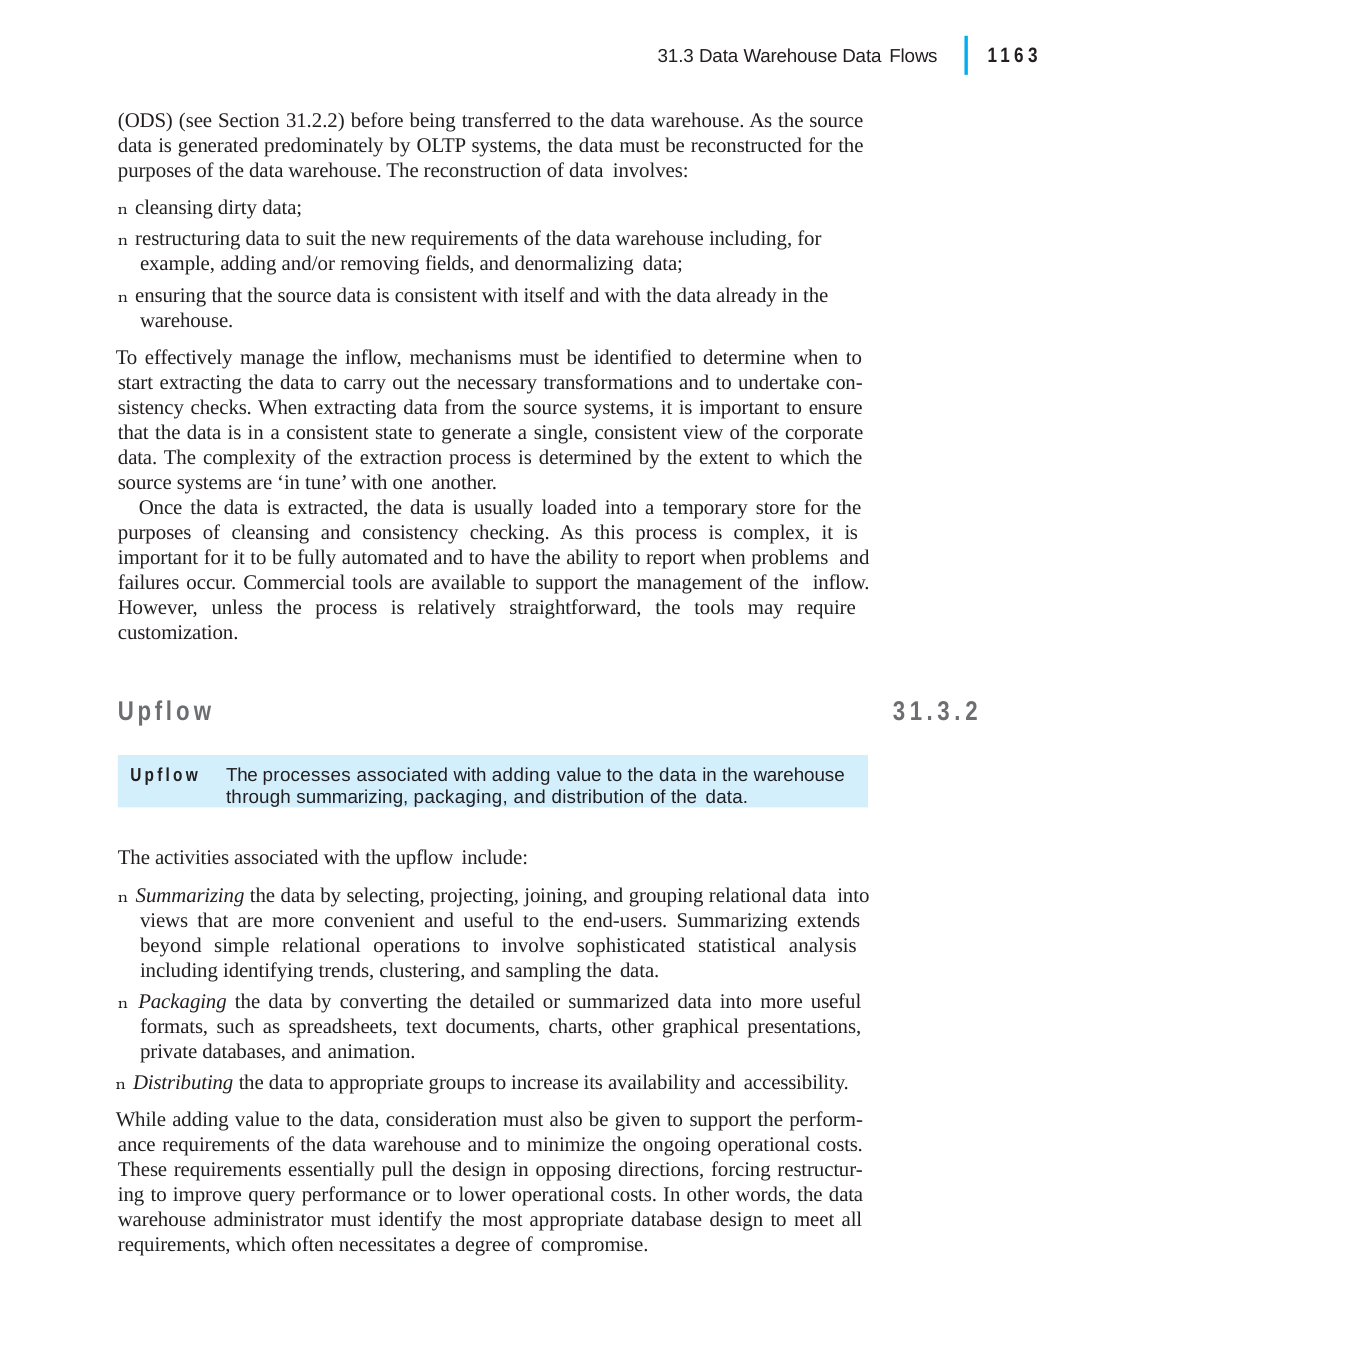

|
1163
31.3 Data Warehouse Data Flows
(ODS) (see Section 31.2.2) before being transferred to the data warehouse. As the source  data is generated predominately by OLTP systems, the data must be reconstructed for the  purposes of the data warehouse. The reconstruction of data involves:
n cleansing dirty data;
n restructuring data to suit the new requirements of the data warehouse including, for  example, adding and/or removing fields, and denormalizing data;
n ensuring that the source data is consistent with itself and with the data already in the  warehouse.
To effectively manage the inflow, mechanisms must be identified to determine when to  start extracting the data to carry out the necessary transformations and to undertake con-  sistency checks. When extracting data from the source systems, it is important to ensure  that the data is in a consistent state to generate a single, consistent view of the corporate  data. The complexity of the extraction process is determined by the extent to which the  source systems are ‘in tune’ with one another.
Once the data is extracted, the data is usually loaded into a temporary store for the  purposes of cleansing and consistency checking. As this process is complex, it is  important for it to be fully automated and to have the ability to report when problems  and failures occur. Commercial tools are available to support the management of the  inflow. However, unless the process is relatively straightforward, the tools may require  customization.
Upflow
31.3.2
Upflow	The processes associated with adding value to the data in the warehouse  through summarizing, packaging, and distribution of the data.
The activities associated with the upflow include:
n Summarizing the data by selecting, projecting, joining, and grouping relational data  into views that are more convenient and useful to the end-users. Summarizing extends  beyond simple relational operations to involve sophisticated statistical analysis  including identifying trends, clustering, and sampling the data.
n Packaging the data by converting the detailed or summarized data into more useful  formats, such as spreadsheets, text documents, charts, other graphical presentations,  private databases, and animation.
n Distributing the data to appropriate groups to increase its availability and accessibility.
While adding value to the data, consideration must also be given to support the perform-  ance requirements of the data warehouse and to minimize the ongoing operational costs.  These requirements essentially pull the design in opposing directions, forcing restructur-  ing to improve query performance or to lower operational costs. In other words, the data  warehouse administrator must identify the most appropriate database design to meet all  requirements, which often necessitates a degree of compromise.